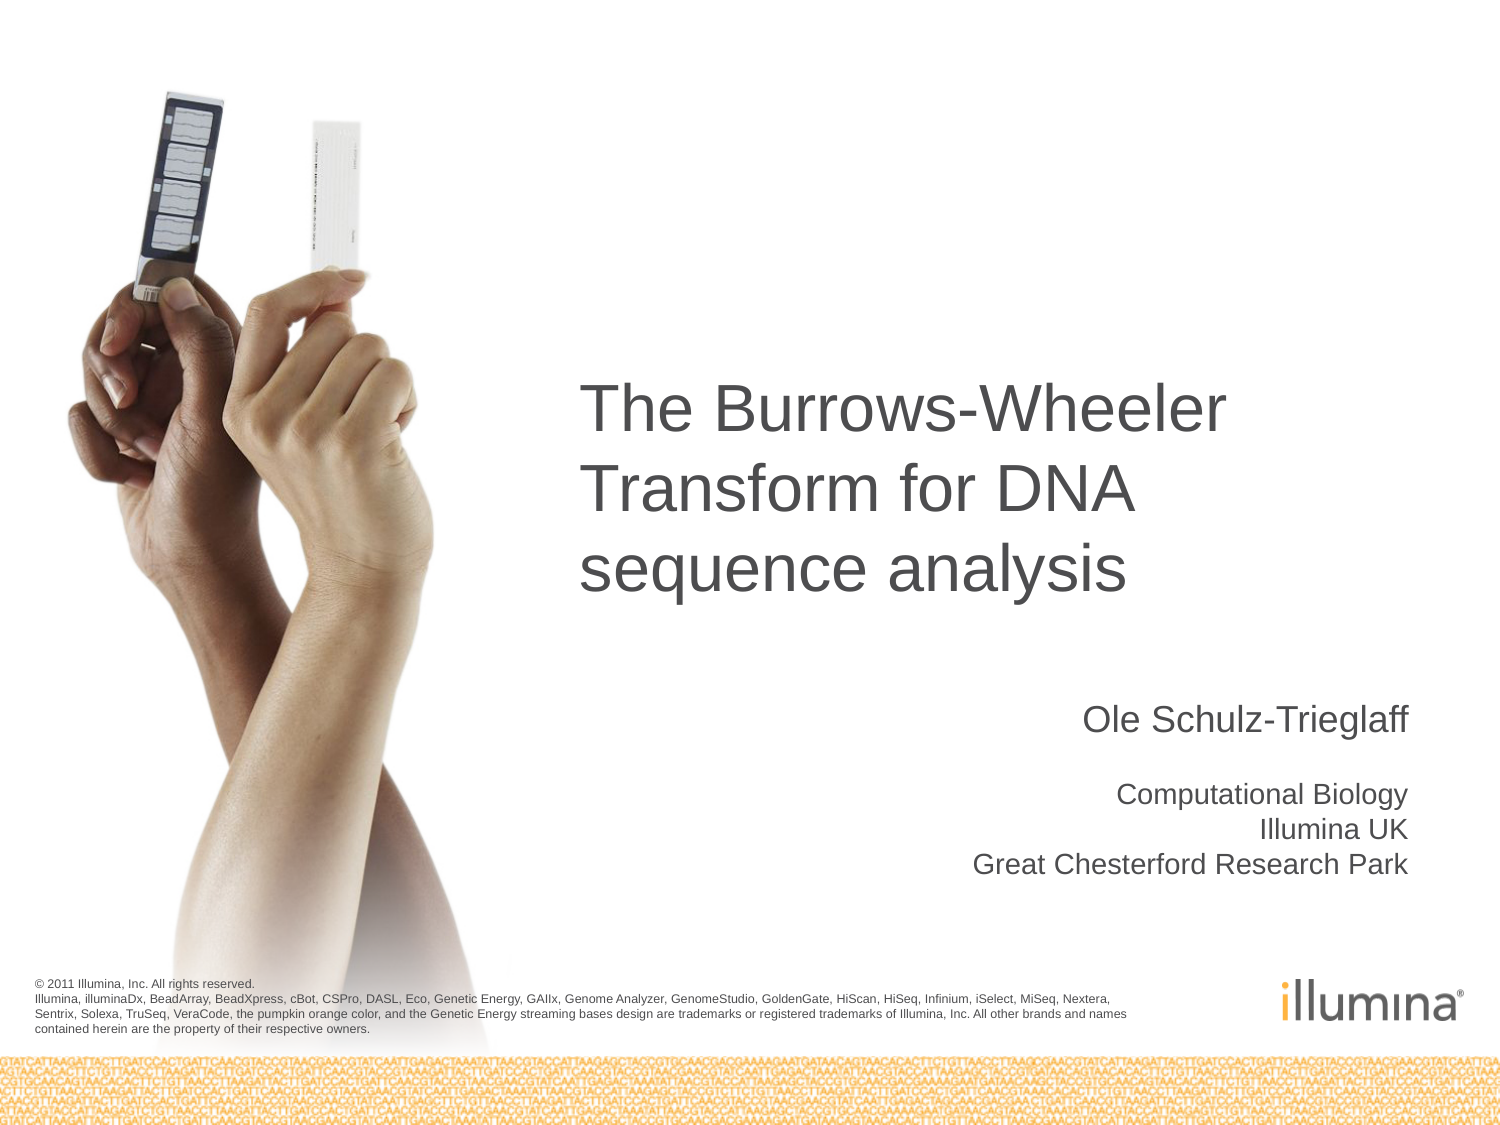

# The Burrows-Wheeler Transform for DNA sequence analysis
Ole Schulz-Trieglaff

Computational Biology
Illumina UK
Great Chesterford Research Park